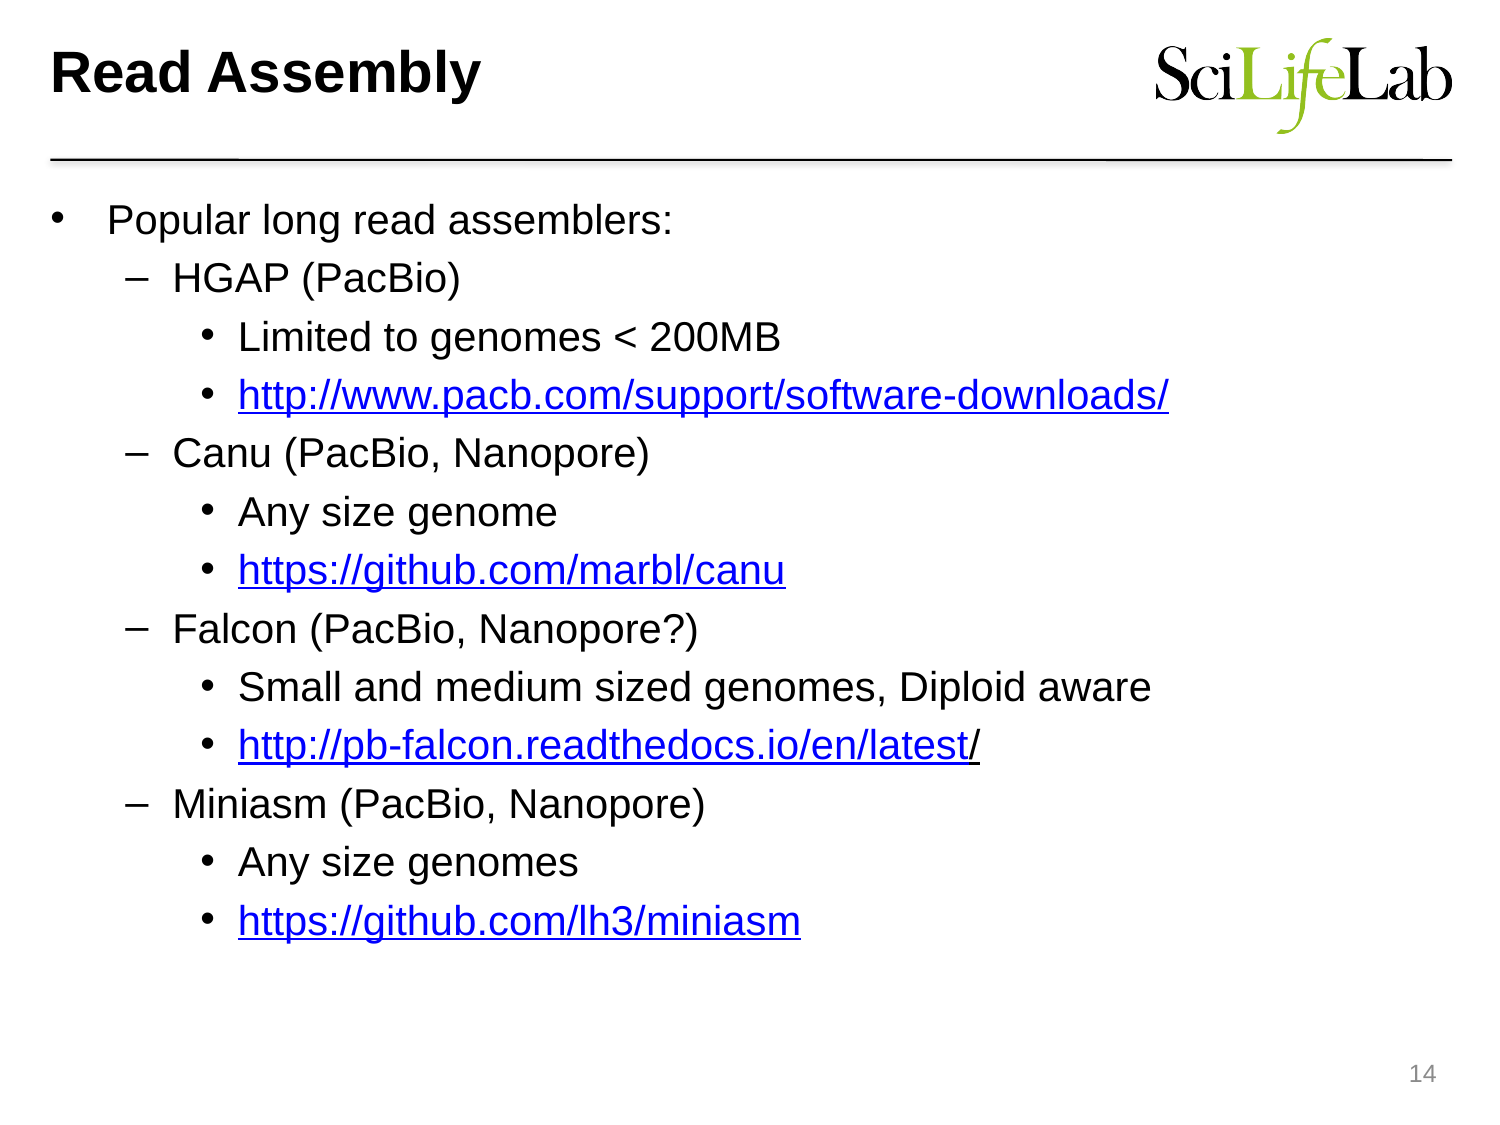

# Read Assembly
Popular long read assemblers:
HGAP (PacBio)
Limited to genomes < 200MB
http://www.pacb.com/support/software-downloads/
Canu (PacBio, Nanopore)
Any size genome
https://github.com/marbl/canu
Falcon (PacBio, Nanopore?)
Small and medium sized genomes, Diploid aware
http://pb-falcon.readthedocs.io/en/latest/
Miniasm (PacBio, Nanopore)
Any size genomes
https://github.com/lh3/miniasm

14